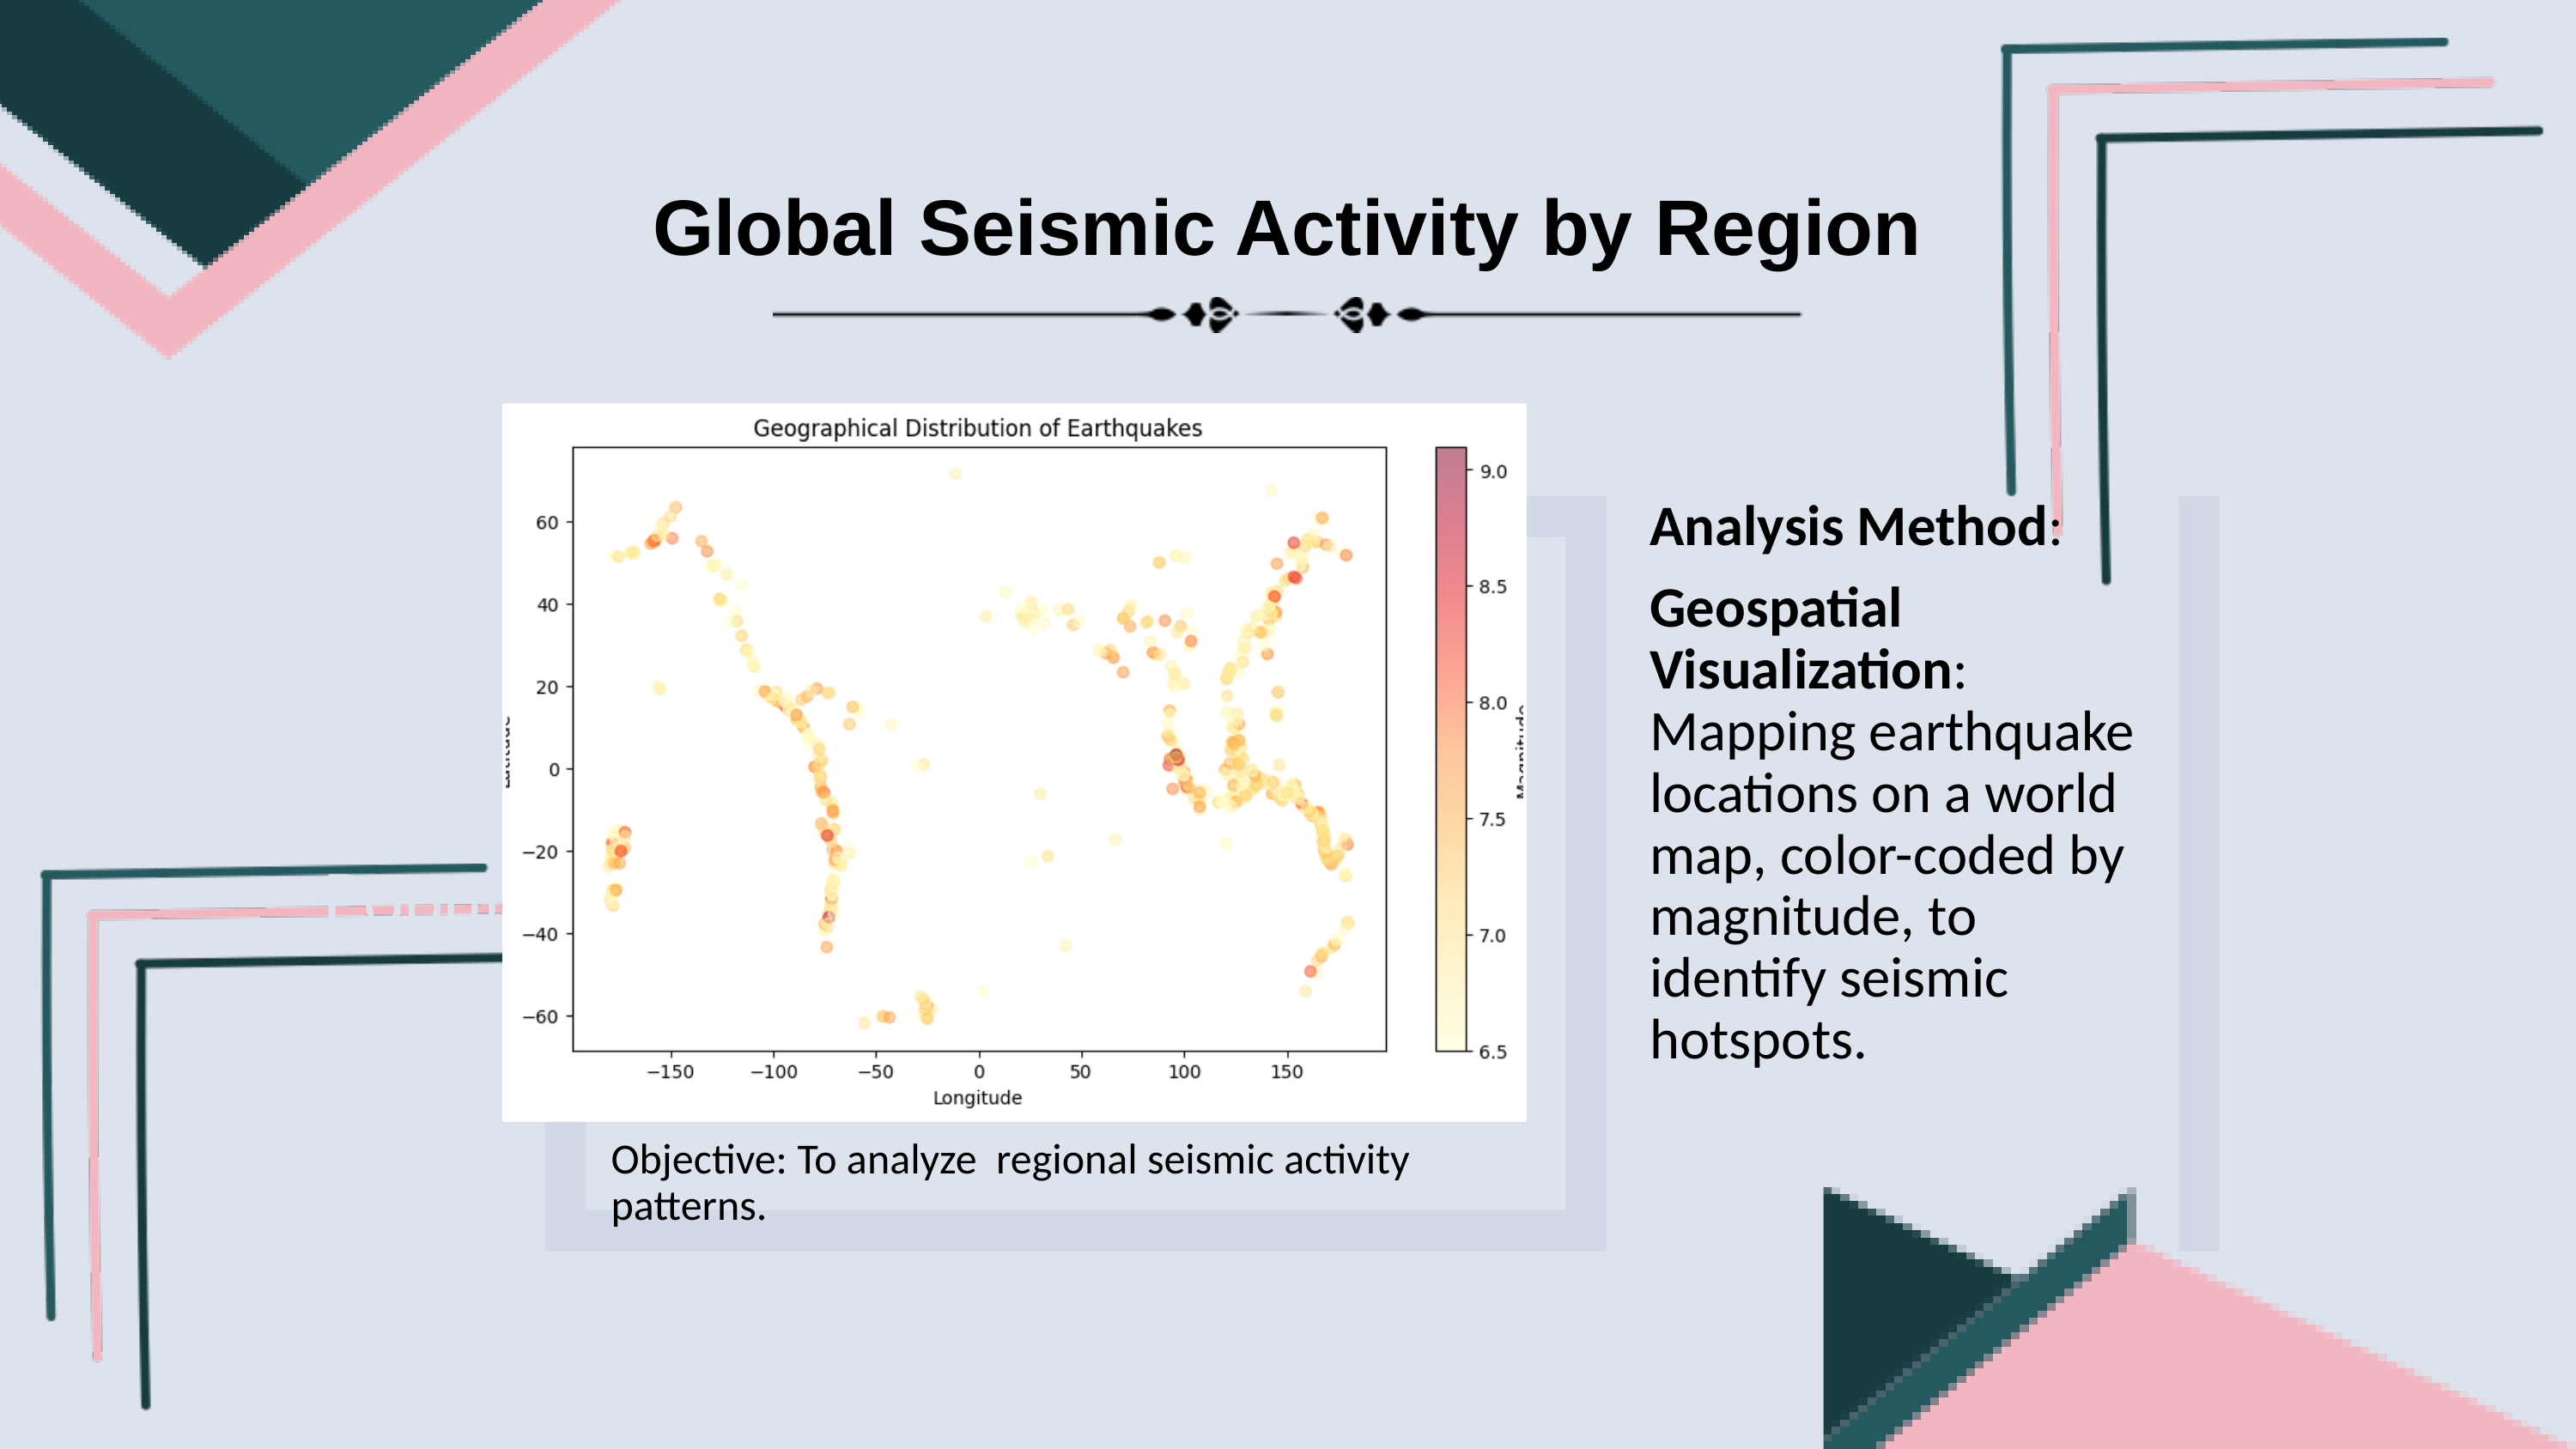

Global Seismic Activity by Region
Objective: To analyze  regional seismic activity patterns.
Analysis Method:
Geospatial Visualization: Mapping earthquake locations on a world map, color-coded by magnitude, to identify seismic hotspots.

Population and Sample

Data Analysis